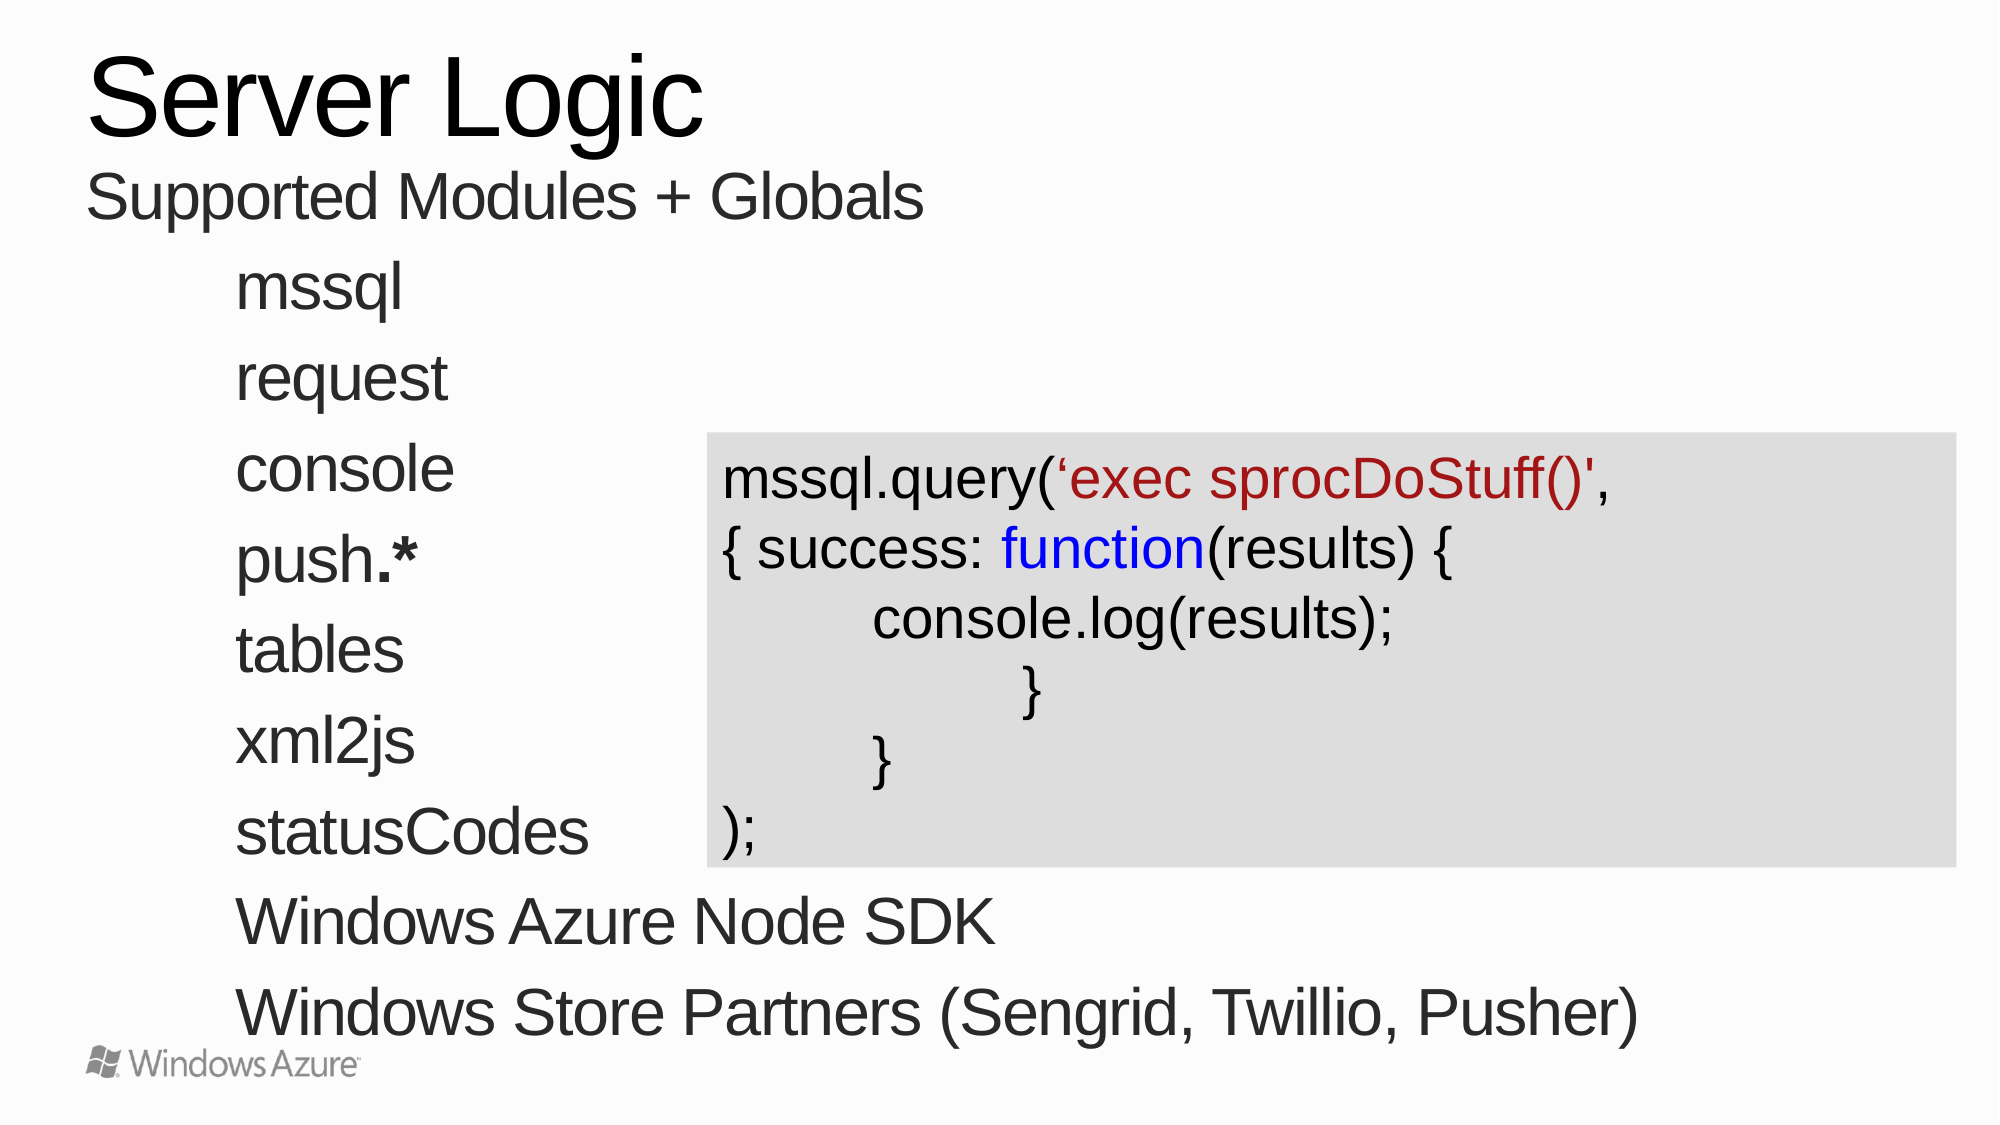

# Server Logic
Supported Modules + Globals
	mssql
	request
	console
	push.*
	tables
	xml2js
	statusCodes
	Windows Azure Node SDK
	Windows Store Partners (Sengrid, Twillio, Pusher)

mssql.query(‘exec sprocDoStuff()', 	{ success: function(results) { 					console.log(results);
		}
	}
);